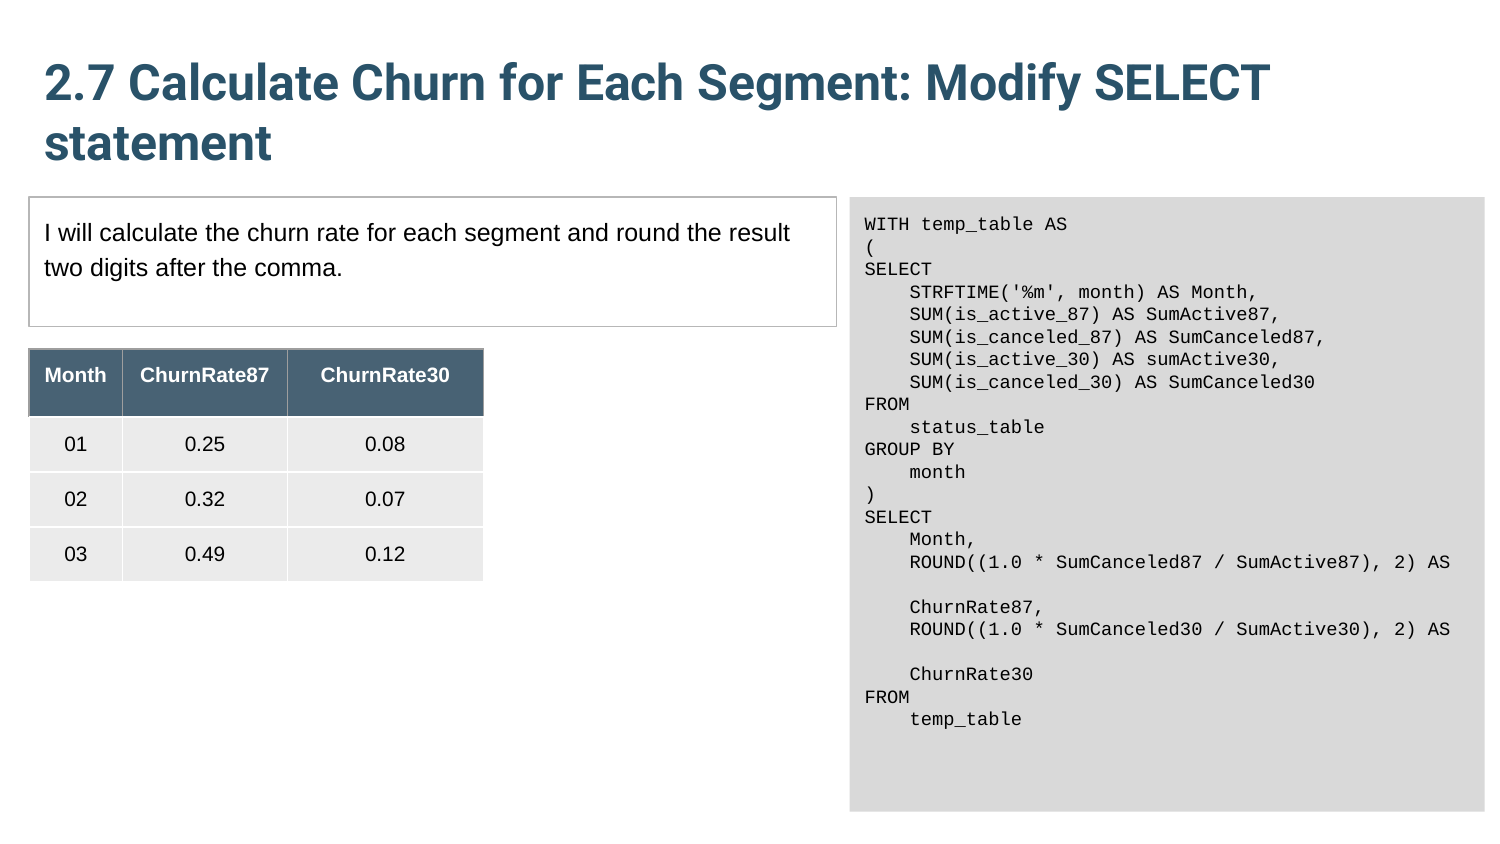

2.7 Calculate Churn for Each Segment: Modify SELECT statement
I will calculate the churn rate for each segment and round the result two digits after the comma.
WITH temp_table AS
(
SELECT
    STRFTIME('%m', month) AS Month,
    SUM(is_active_87) AS SumActive87,
    SUM(is_canceled_87) AS SumCanceled87,
    SUM(is_active_30) AS sumActive30,
    SUM(is_canceled_30) AS SumCanceled30
FROM
    status_table
GROUP BY
    month
)
SELECT
    Month,
    ROUND((1.0 * SumCanceled87 / SumActive87), 2) AS
    ChurnRate87,
    ROUND((1.0 * SumCanceled30 / SumActive30), 2) AS
    ChurnRate30
FROM
    temp_table

| Month | ChurnRate87 | ChurnRate30 |
| --- | --- | --- |
| 01 | 0.25 | 0.08 |
| 02 | 0.32 | 0.07 |
| 03 | 0.49 | 0.12 |